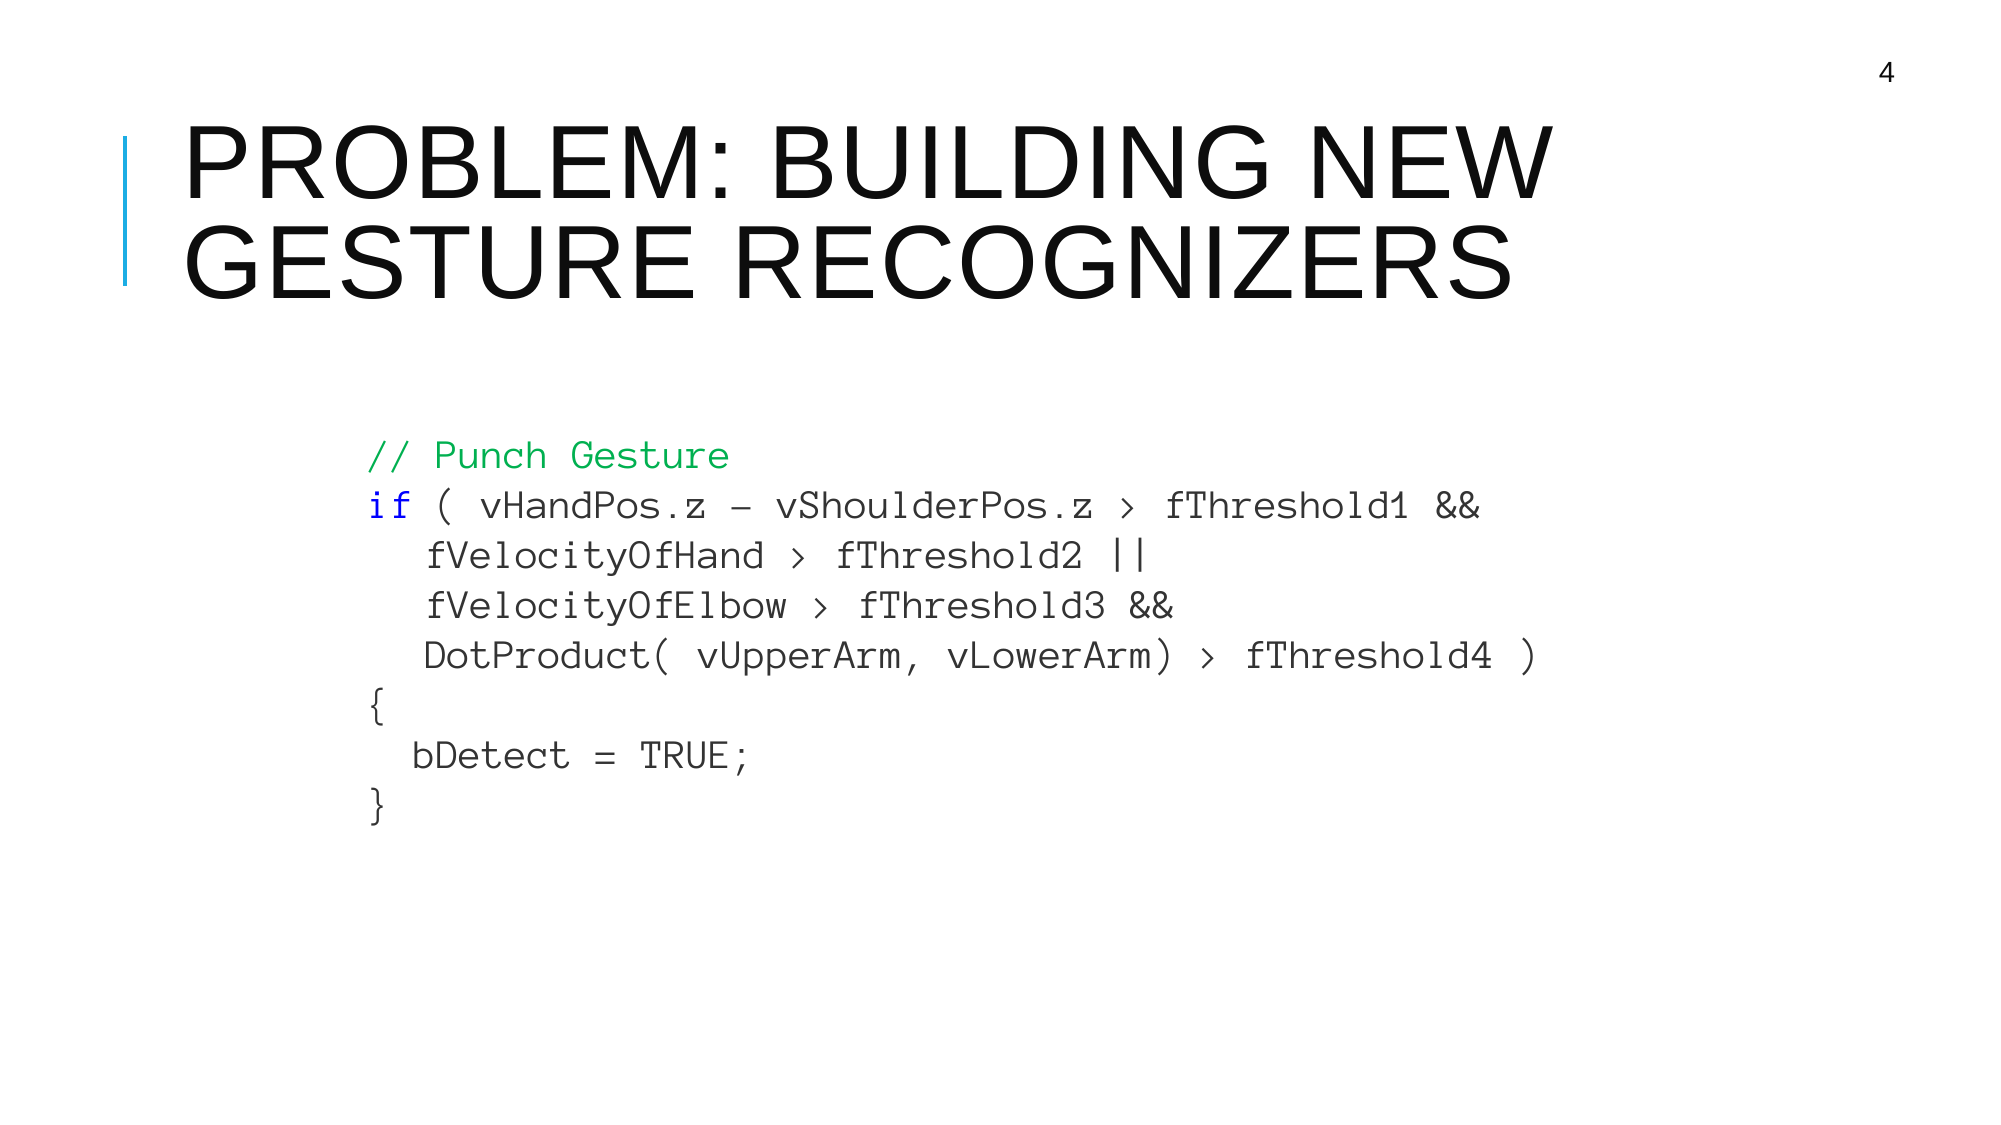

4
# Problem: Building New Gesture Recognizers
// Punch Gesture
if ( vHandPos.z – vShoulderPos.z > fThreshold1 &&
     fVelocityOfHand > fThreshold2 ||
     fVelocityOfElbow > fThreshold3 &&
     DotProduct( vUpperArm, vLowerArm) > fThreshold4 )
{
    bDetect = TRUE;
}